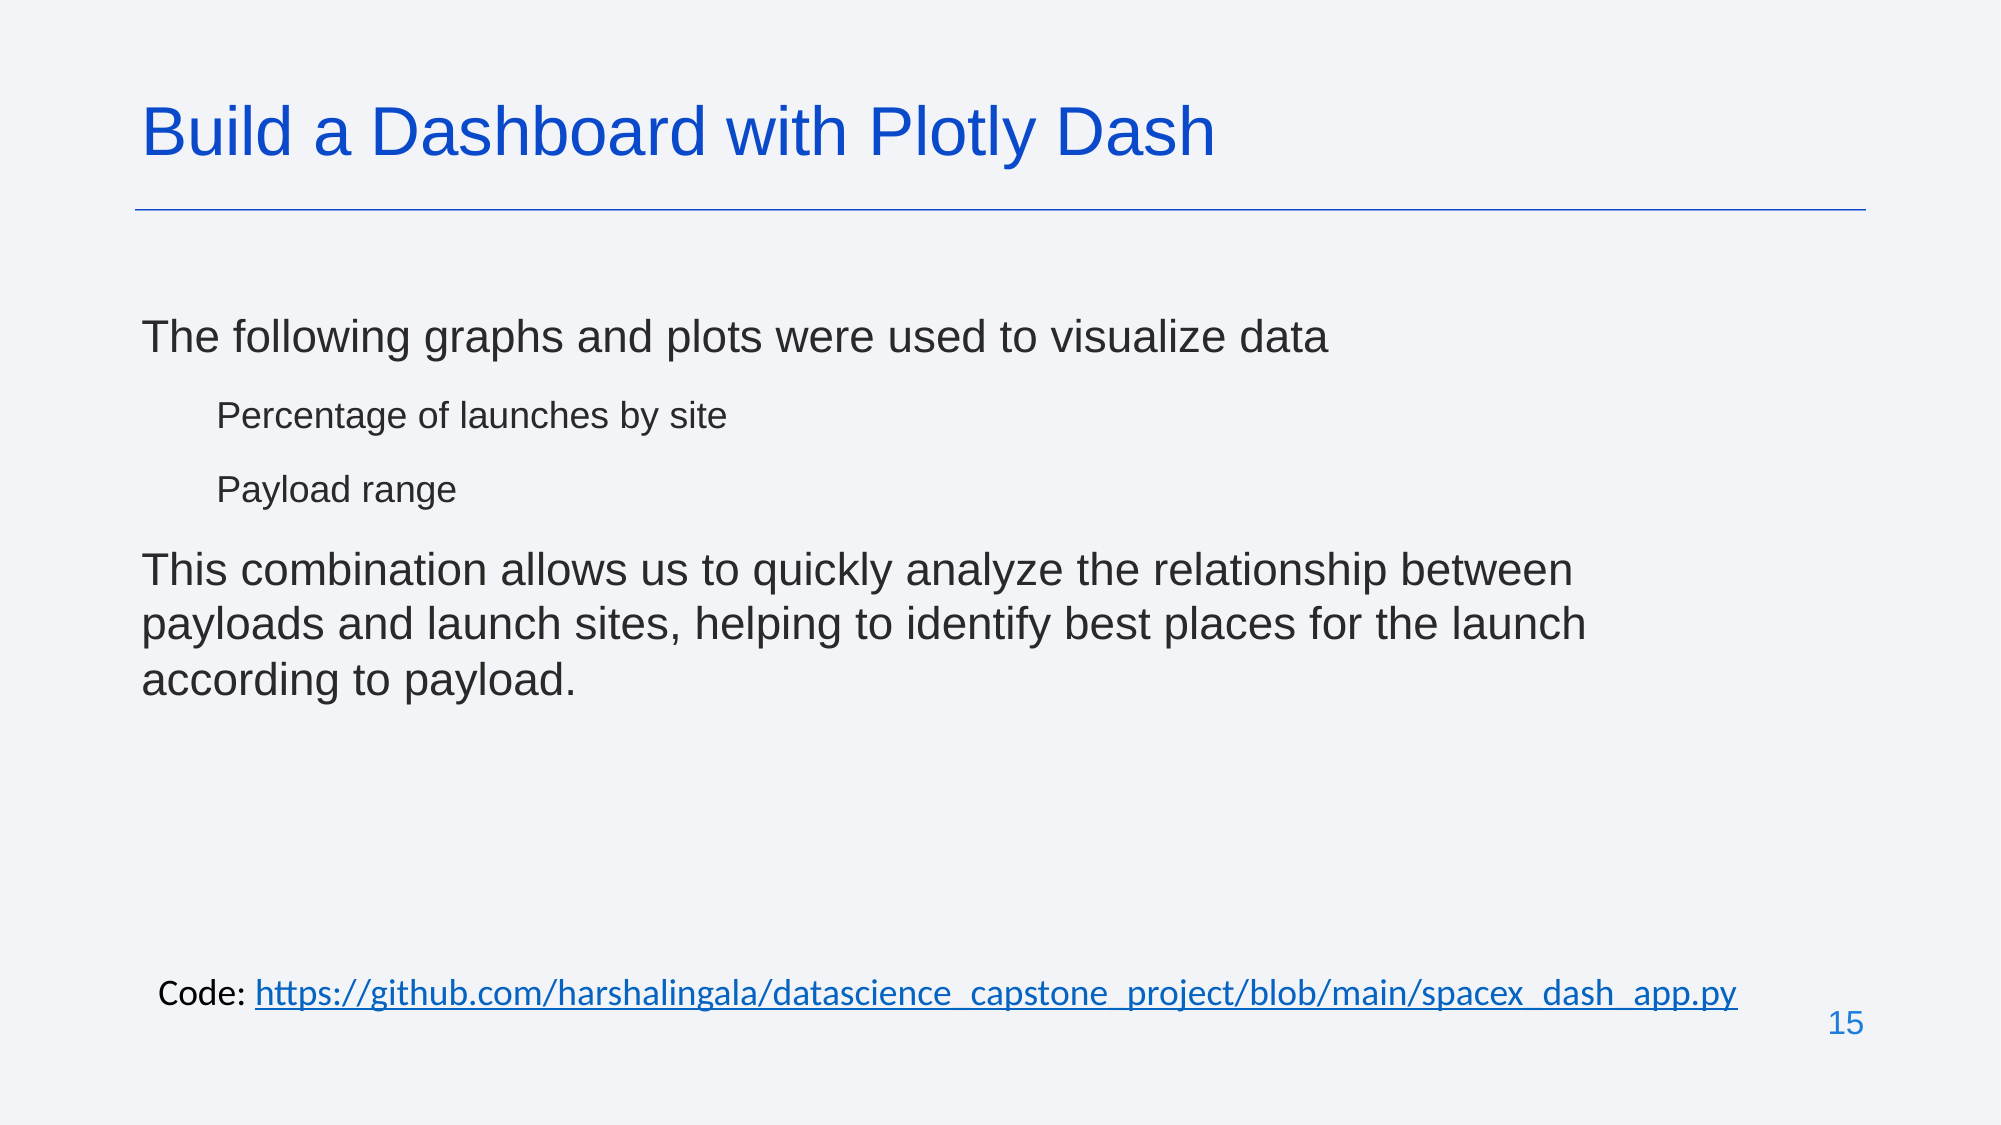

Build a Dashboard with Plotly Dash
The following graphs and plots were used to visualize data
Percentage of launches by site
Payload range
This combination allows us to quickly analyze the relationship between payloads and launch sites, helping to identify best places for the launch according to payload.

Code: https://github.com/harshalingala/datascience_capstone_project/blob/main/spacex_dash_app.py

15